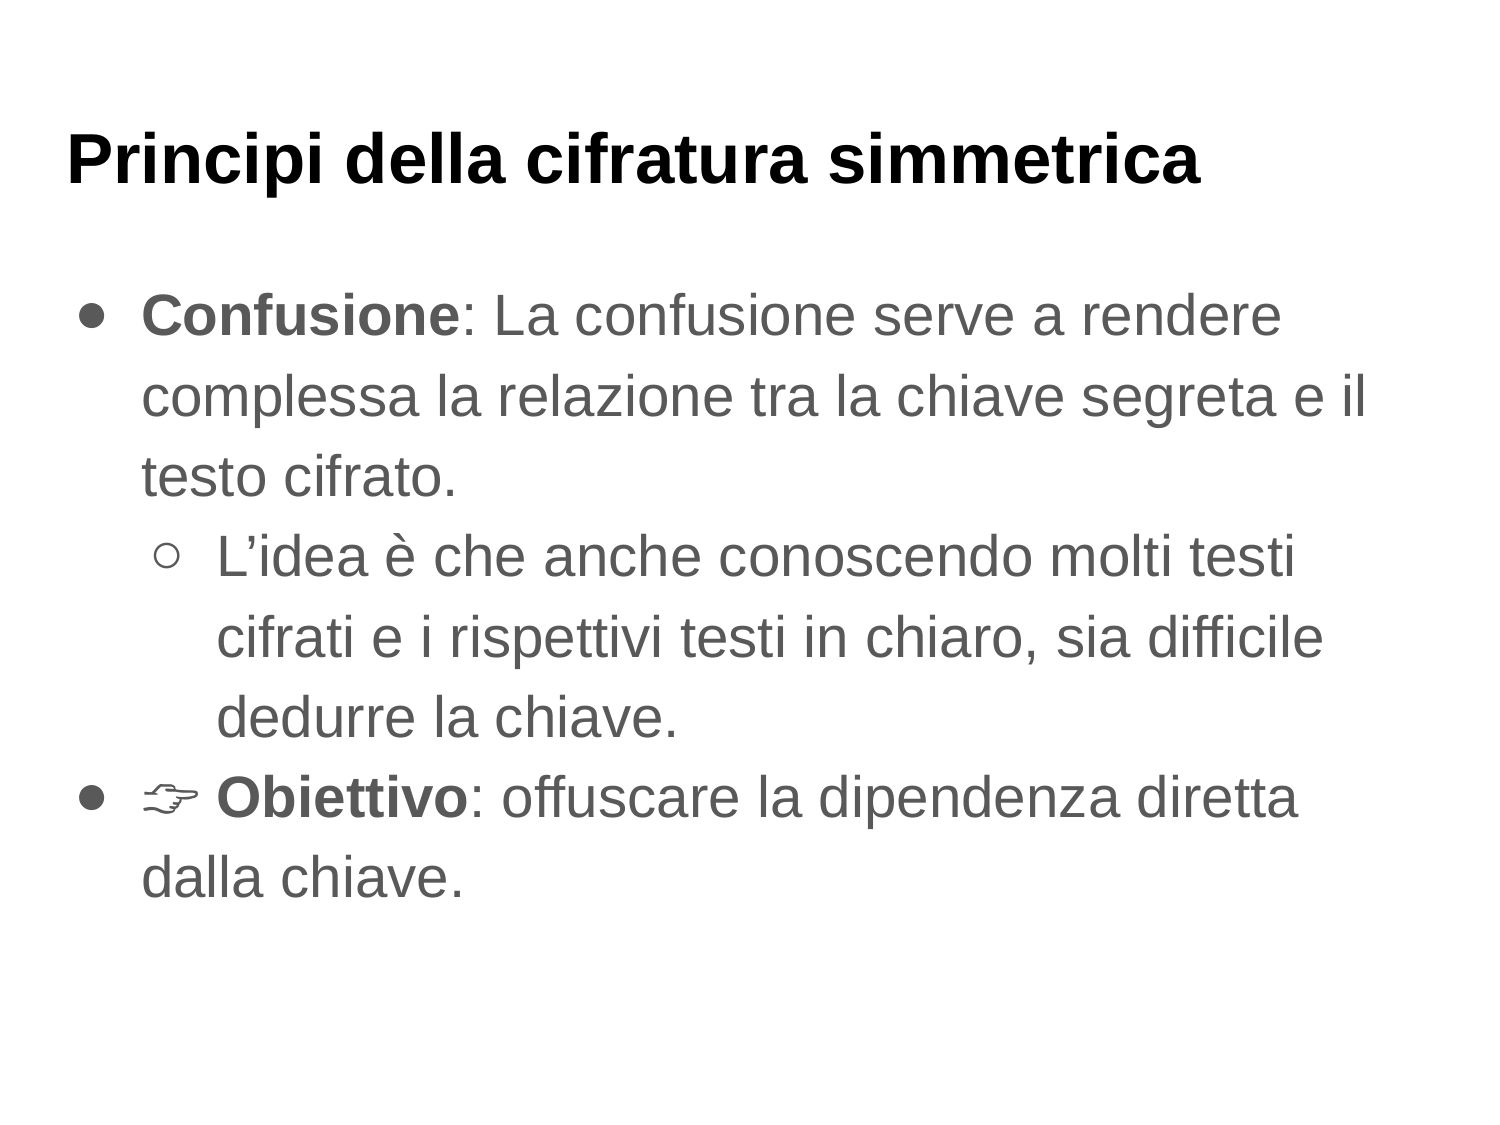

# Principi della cifratura simmetrica
Confusione: La confusione serve a rendere complessa la relazione tra la chiave segreta e il testo cifrato.
L’idea è che anche conoscendo molti testi cifrati e i rispettivi testi in chiaro, sia difficile dedurre la chiave.
👉 Obiettivo: offuscare la dipendenza diretta dalla chiave.